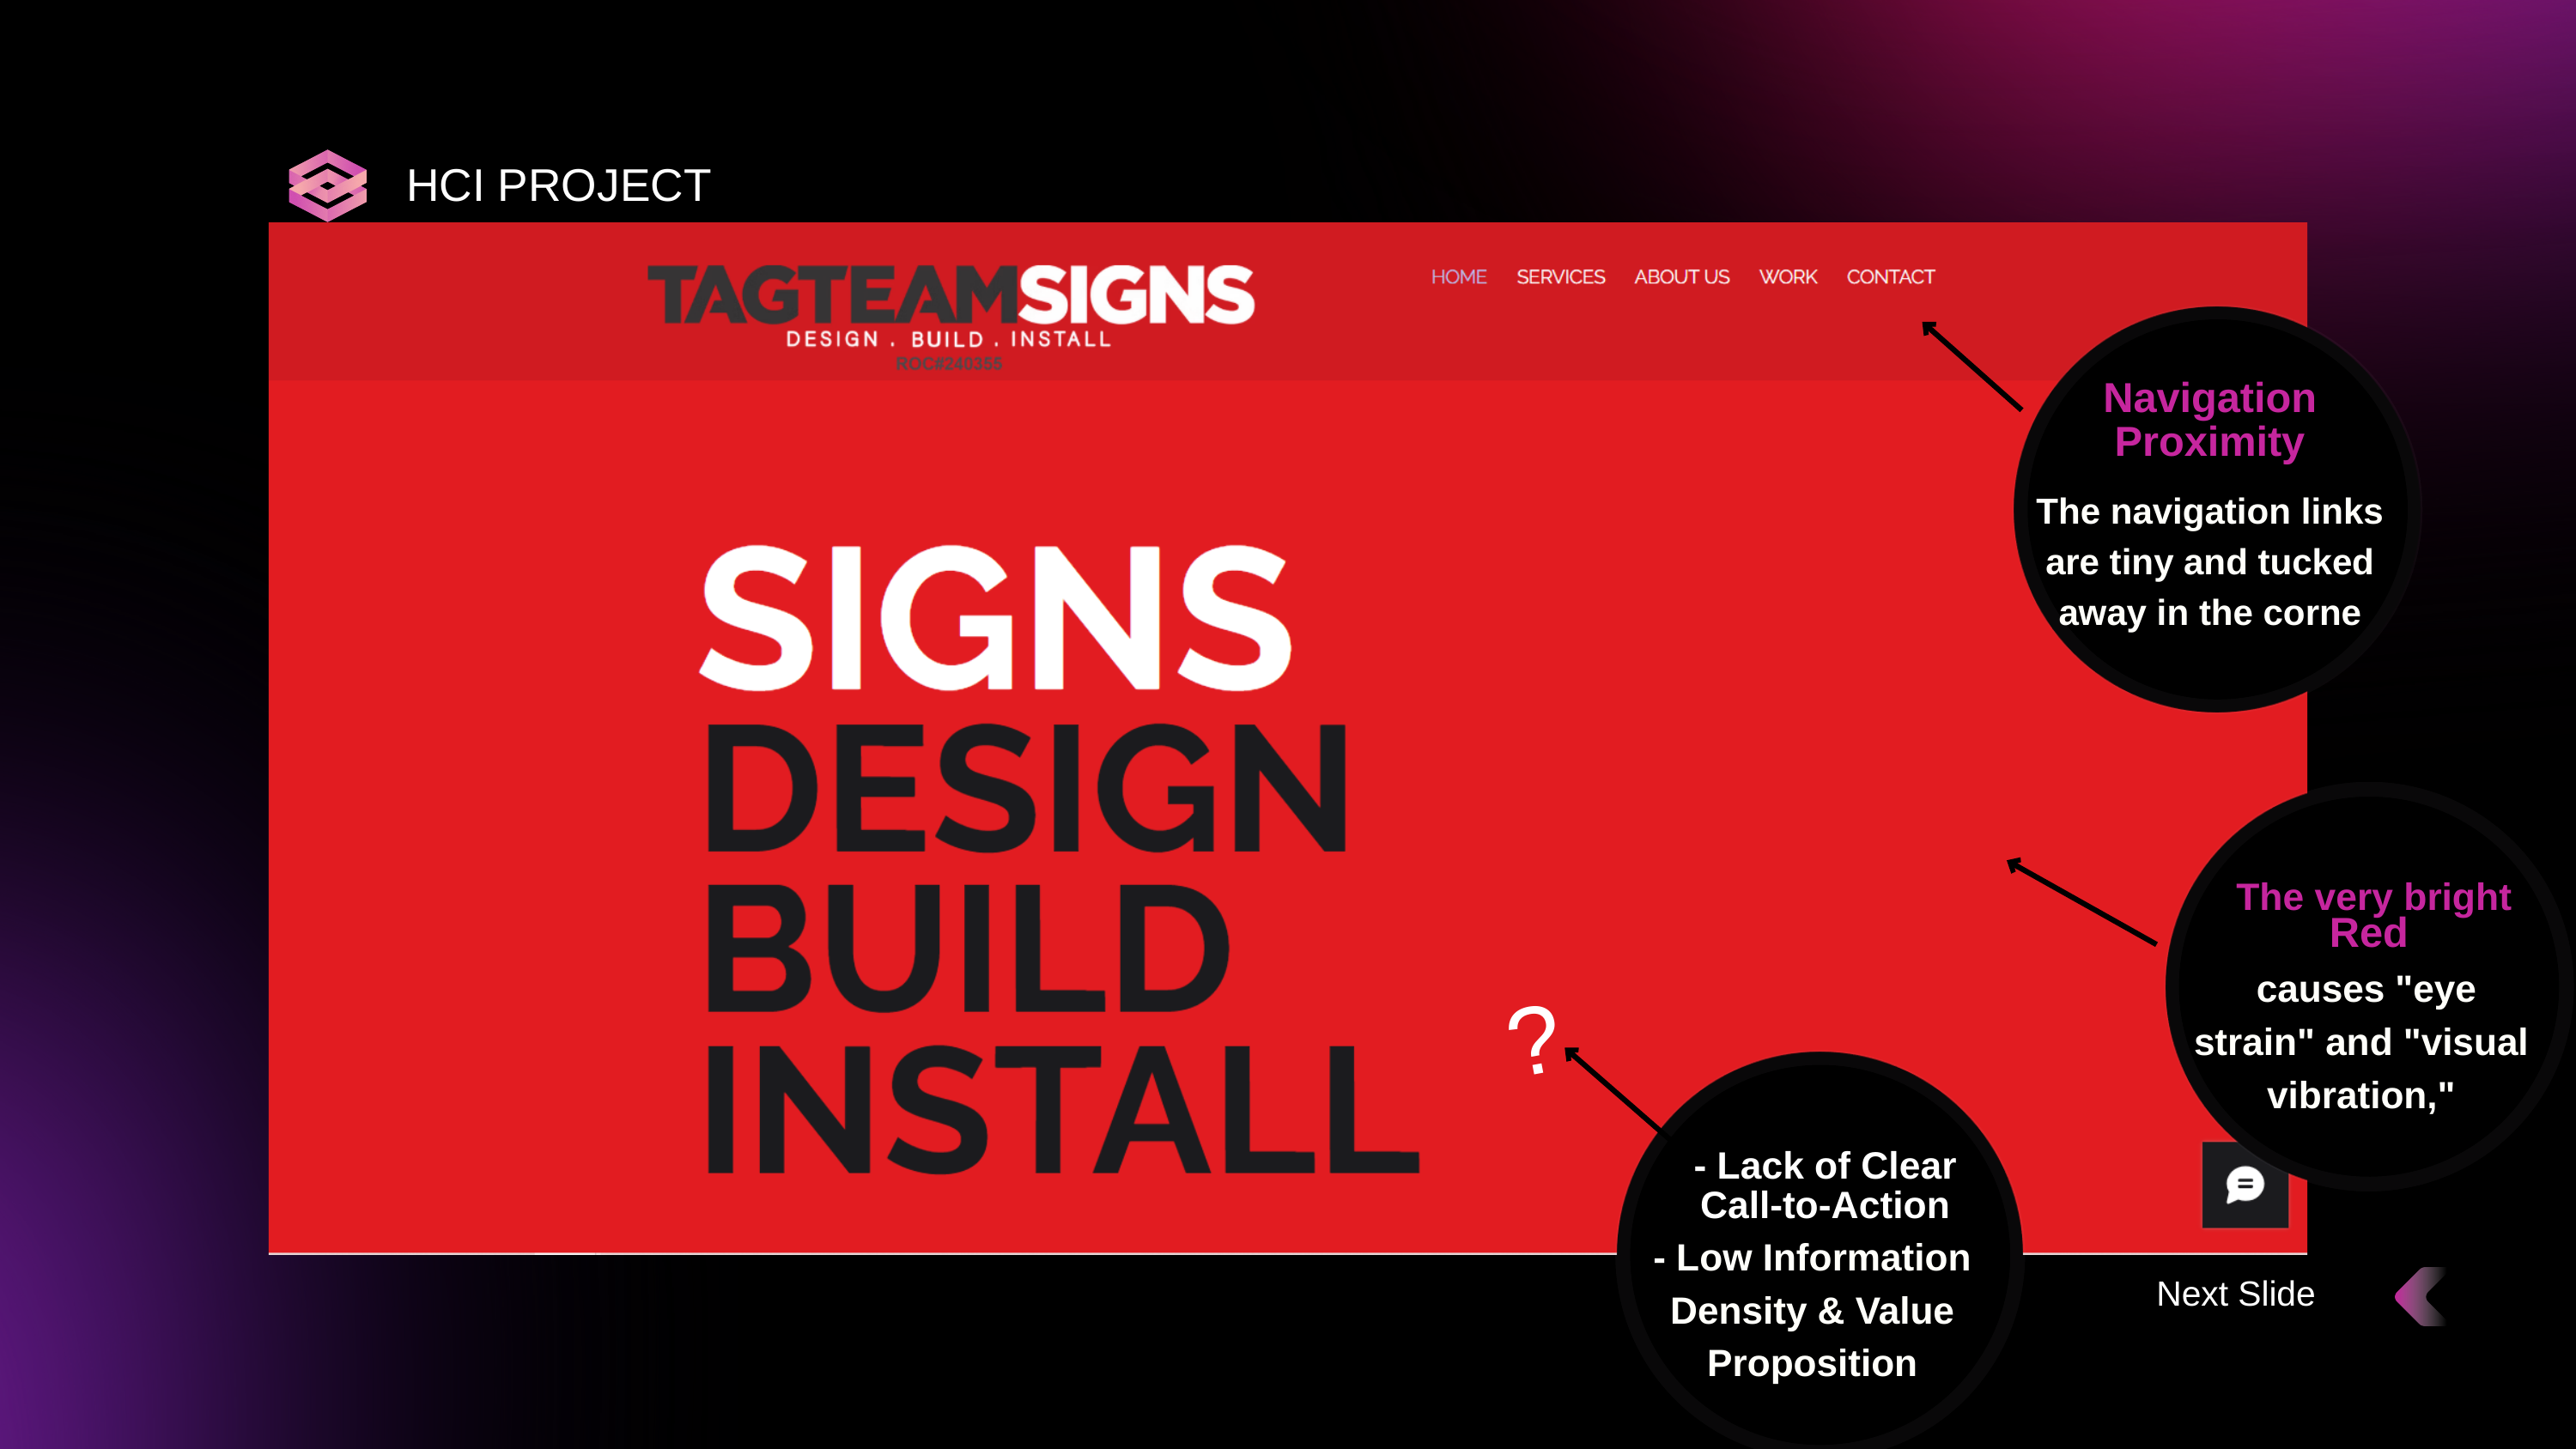

HCI PROJECT

Navigation Proximity

The navigation links are tiny and tucked away in the corne

The very bright
Red
 causes "eye strain" and "visual vibration,"

?

- Lack of Clear Call-to-Action

- Low Information Density & Value Proposition

Next Slide